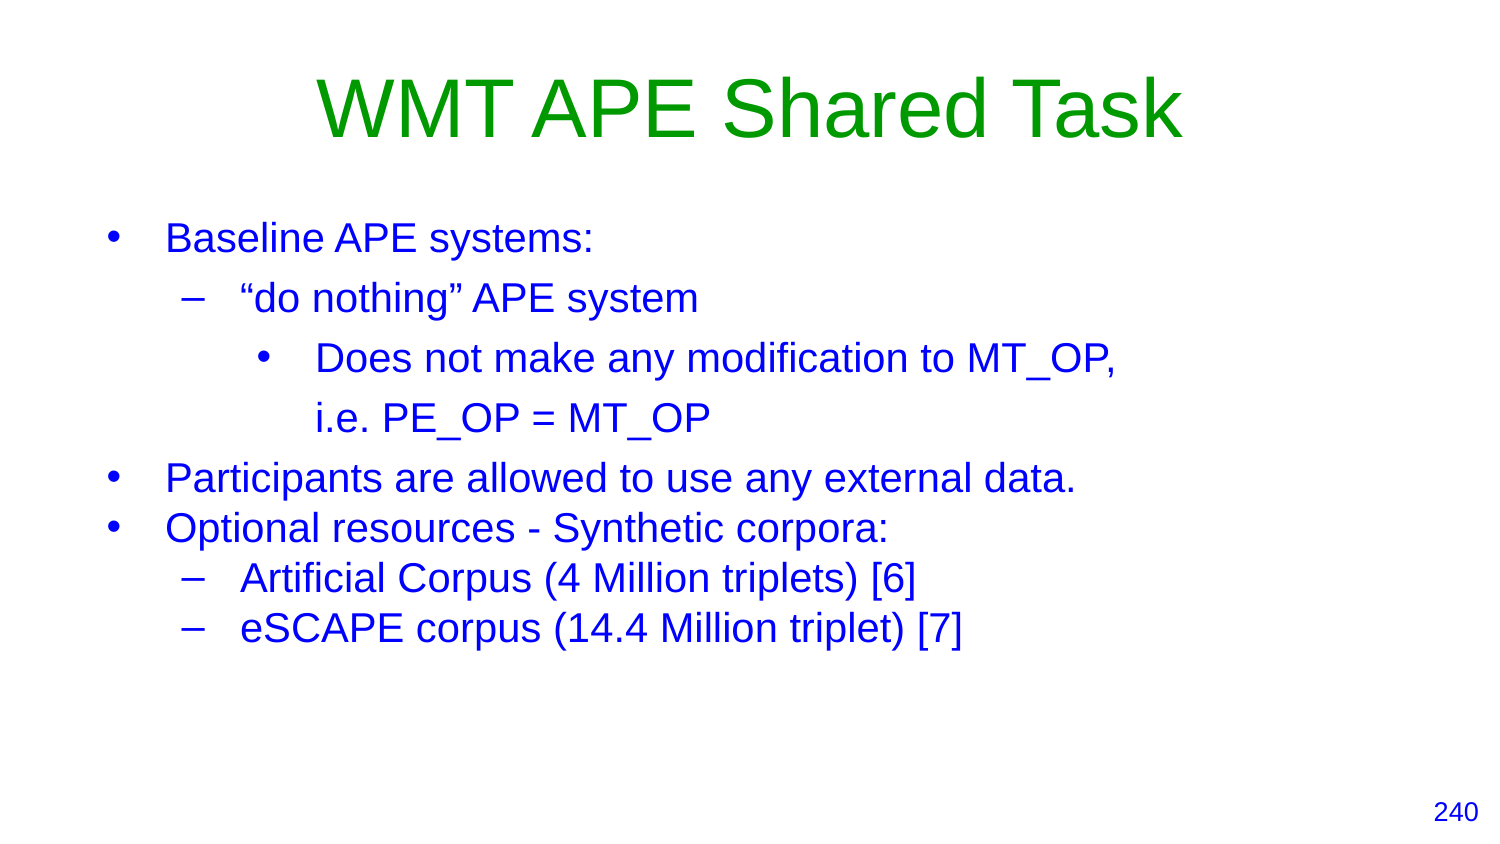

# WMT APE Shared Task

Baseline APE systems:
“do nothing” APE system
Does not make any modification to MT_OP,
i.e. PE_OP = MT_OP
Participants are allowed to use any external data.
Optional resources - Synthetic corpora:
Artificial Corpus (4 Million triplets) [6]
eSCAPE corpus (14.4 Million triplet) [7]
240